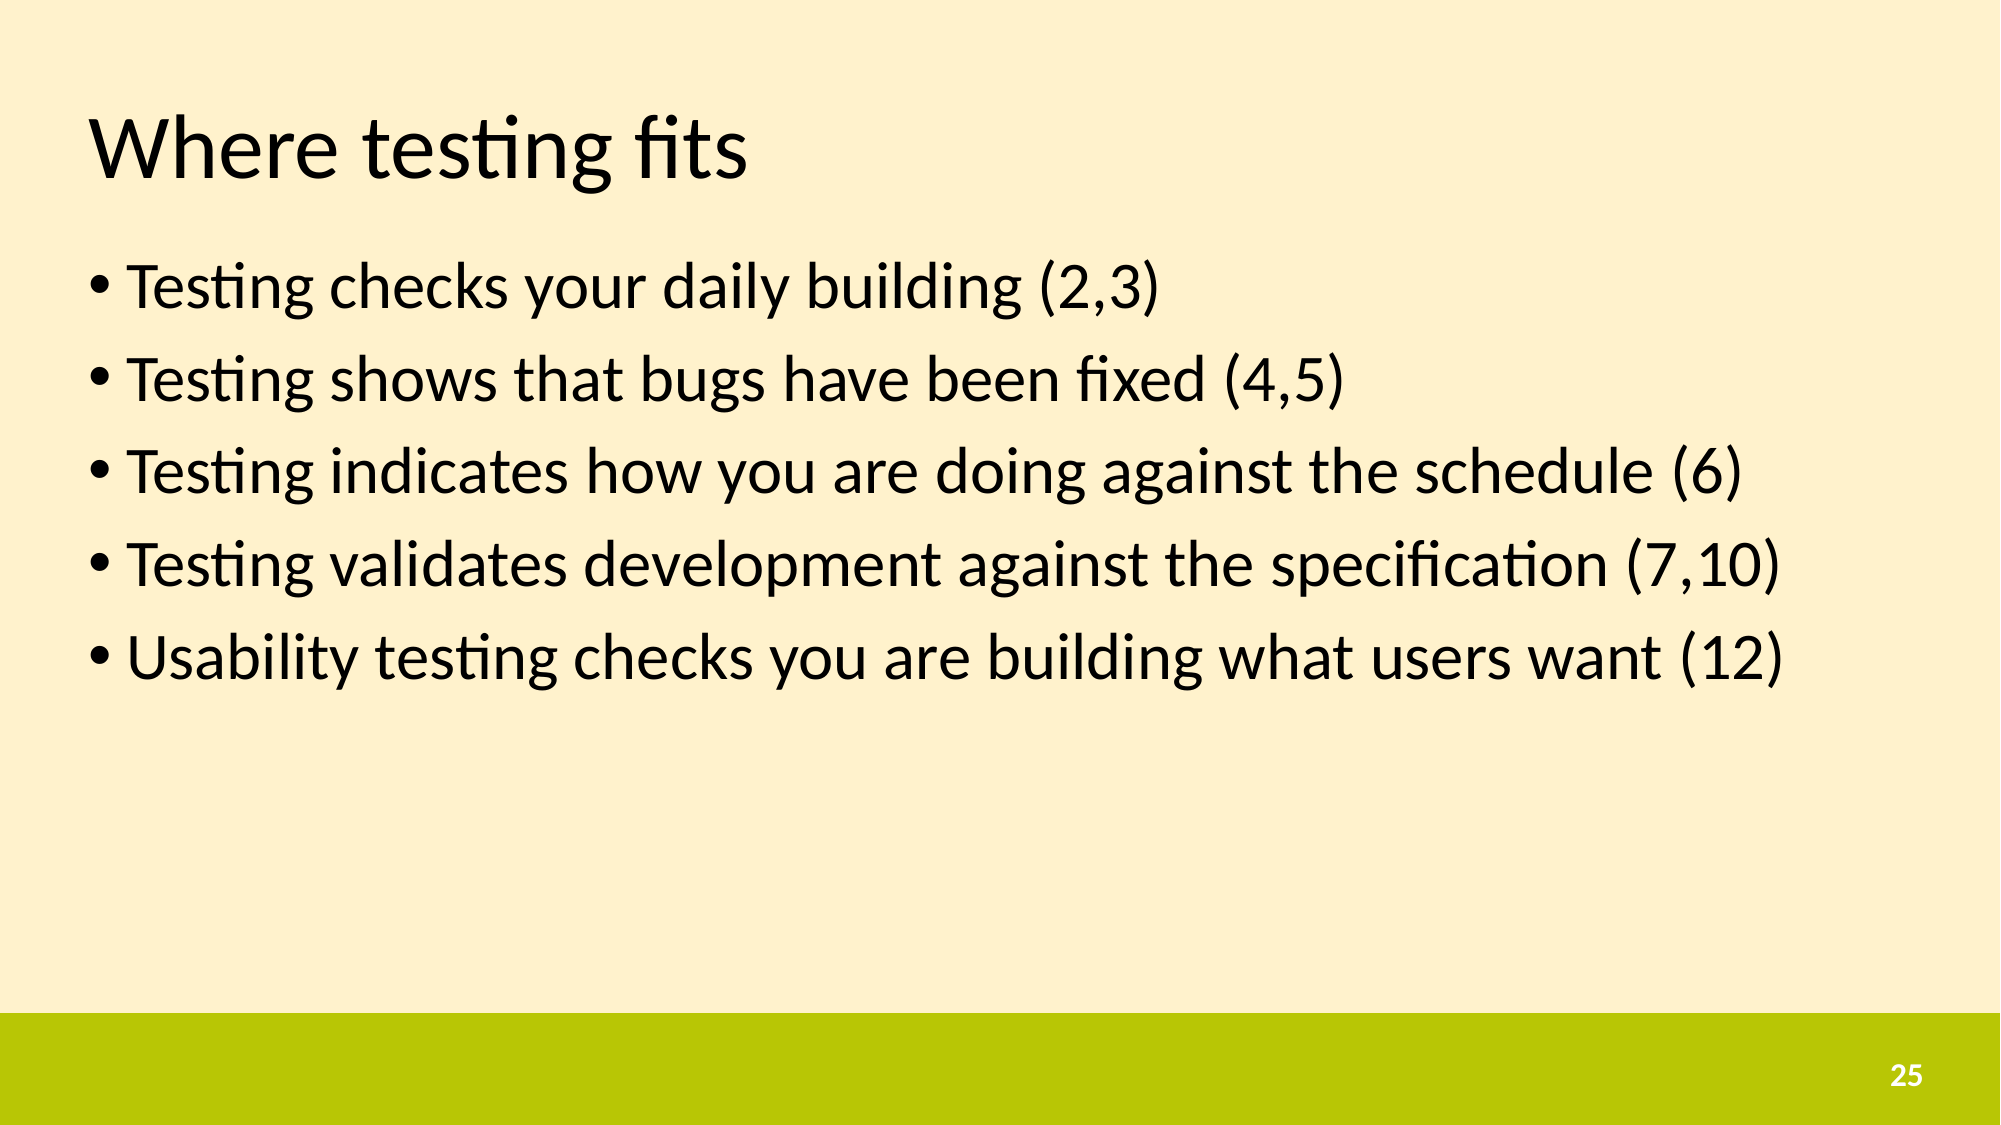

# Where testing fits
Testing checks your daily building (2,3)
Testing shows that bugs have been fixed (4,5)
Testing indicates how you are doing against the schedule (6)
Testing validates development against the specification (7,10)
Usability testing checks you are building what users want (12)
25